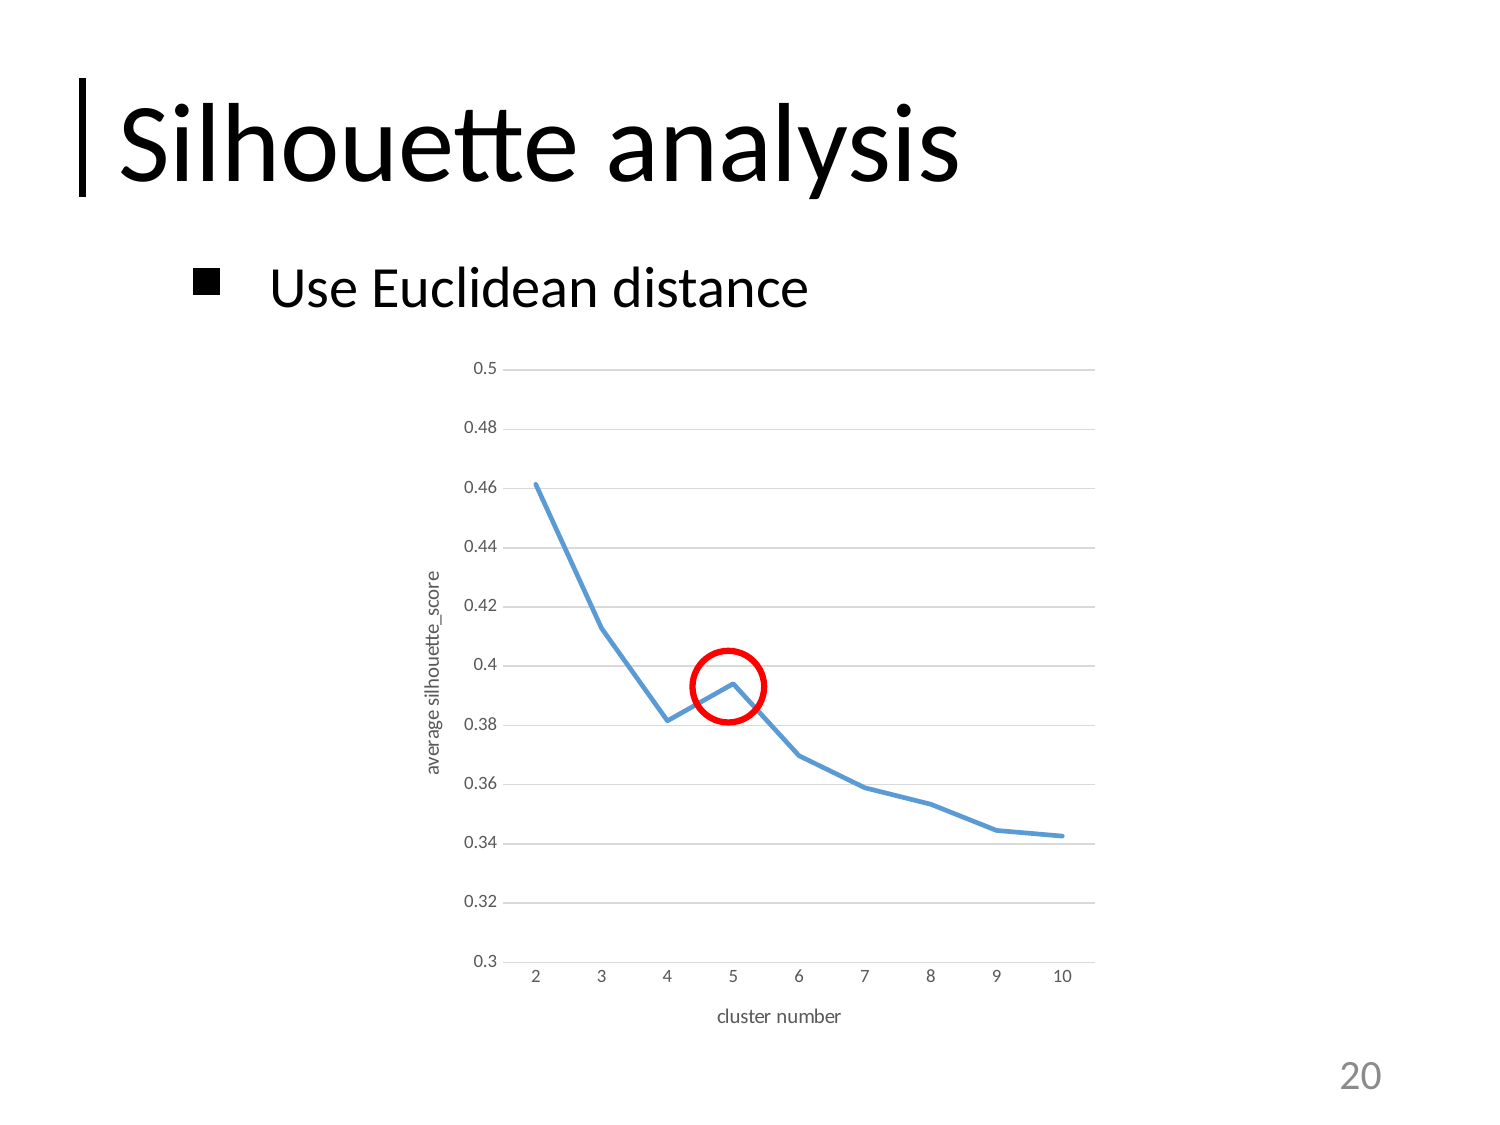

# Silhouette analysis
Use Euclidean distance

[unsupported chart]

20